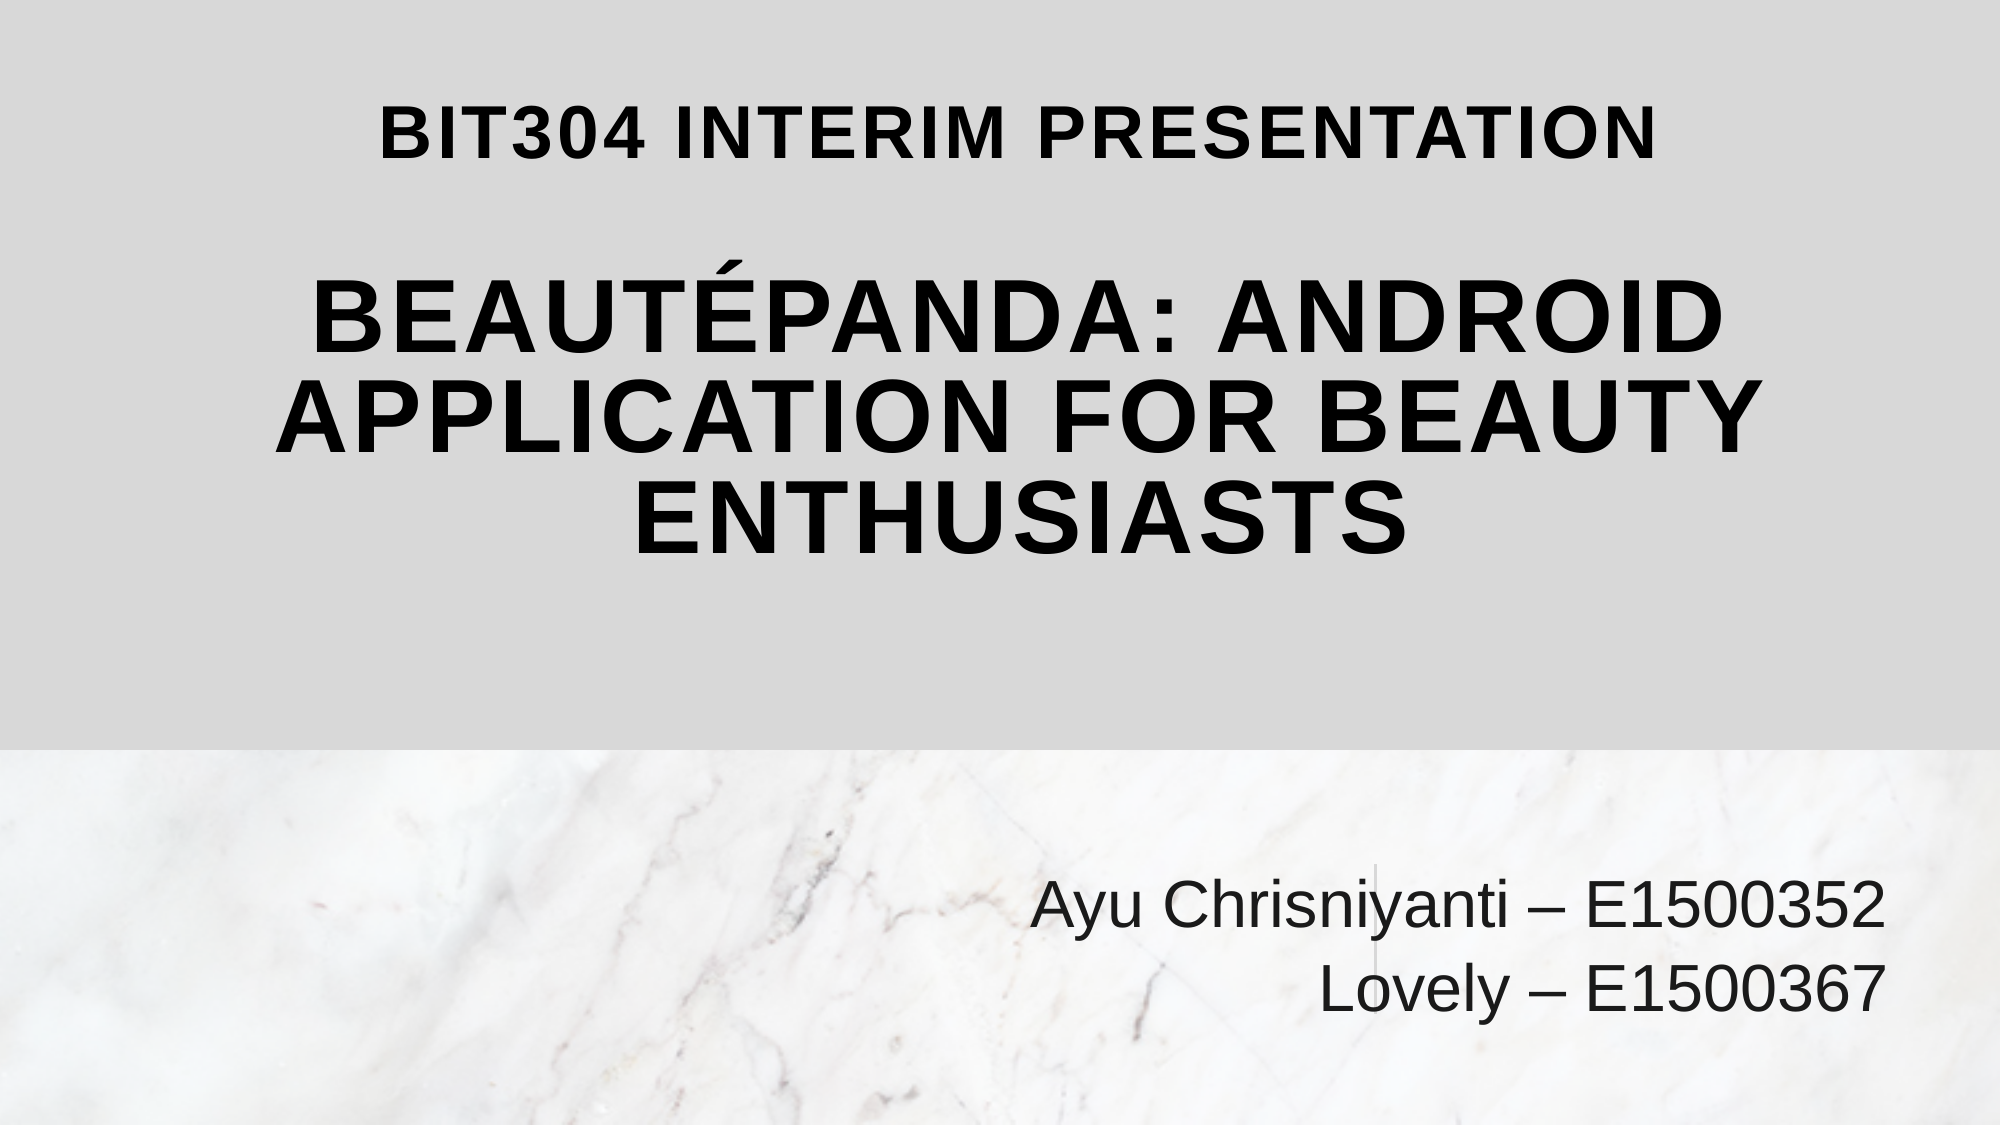

# Bit304 interim presentation BeautéPanda: Android Application for Beauty Enthusiasts
Ayu Chrisniyanti – E1500352
Lovely – E1500367